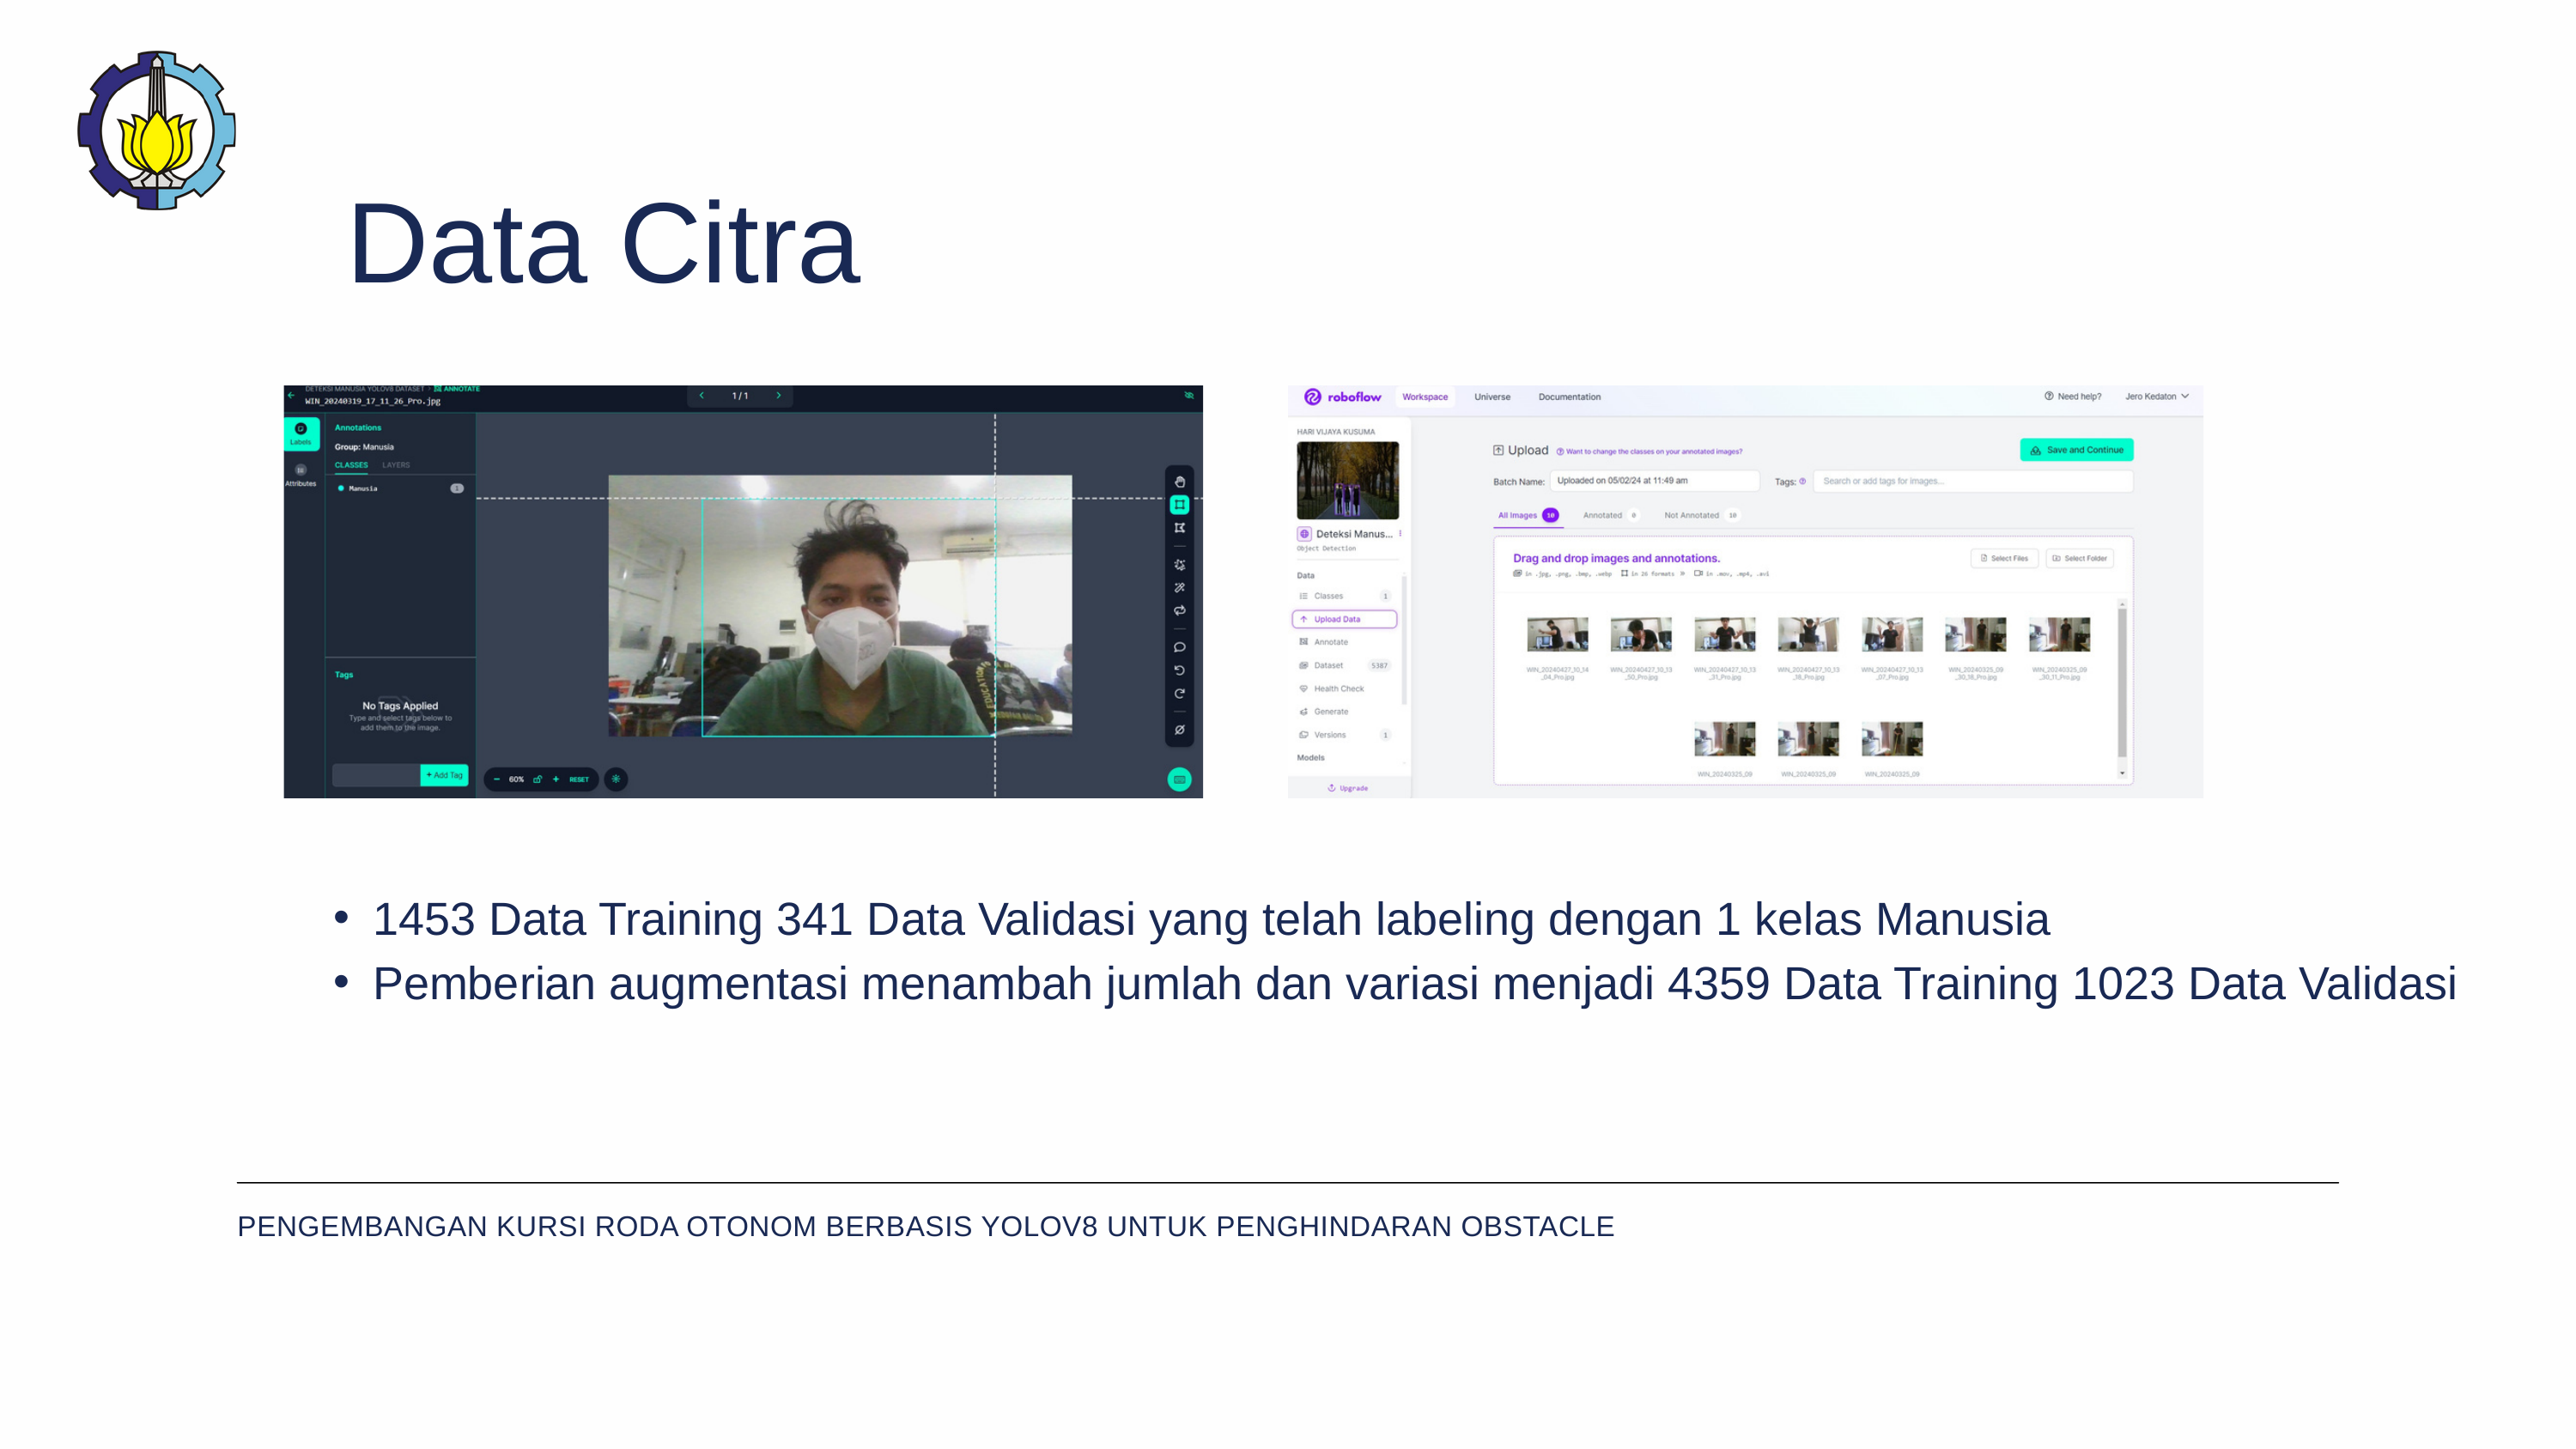

Data Citra

1453 Data Training 341 Data Validasi yang telah labeling dengan 1 kelas Manusia
Pemberian augmentasi menambah jumlah dan variasi menjadi 4359 Data Training 1023 Data Validasi

PENGEMBANGAN KURSI RODA OTONOM BERBASIS YOLOV8 UNTUK PENGHINDARAN OBSTACLE